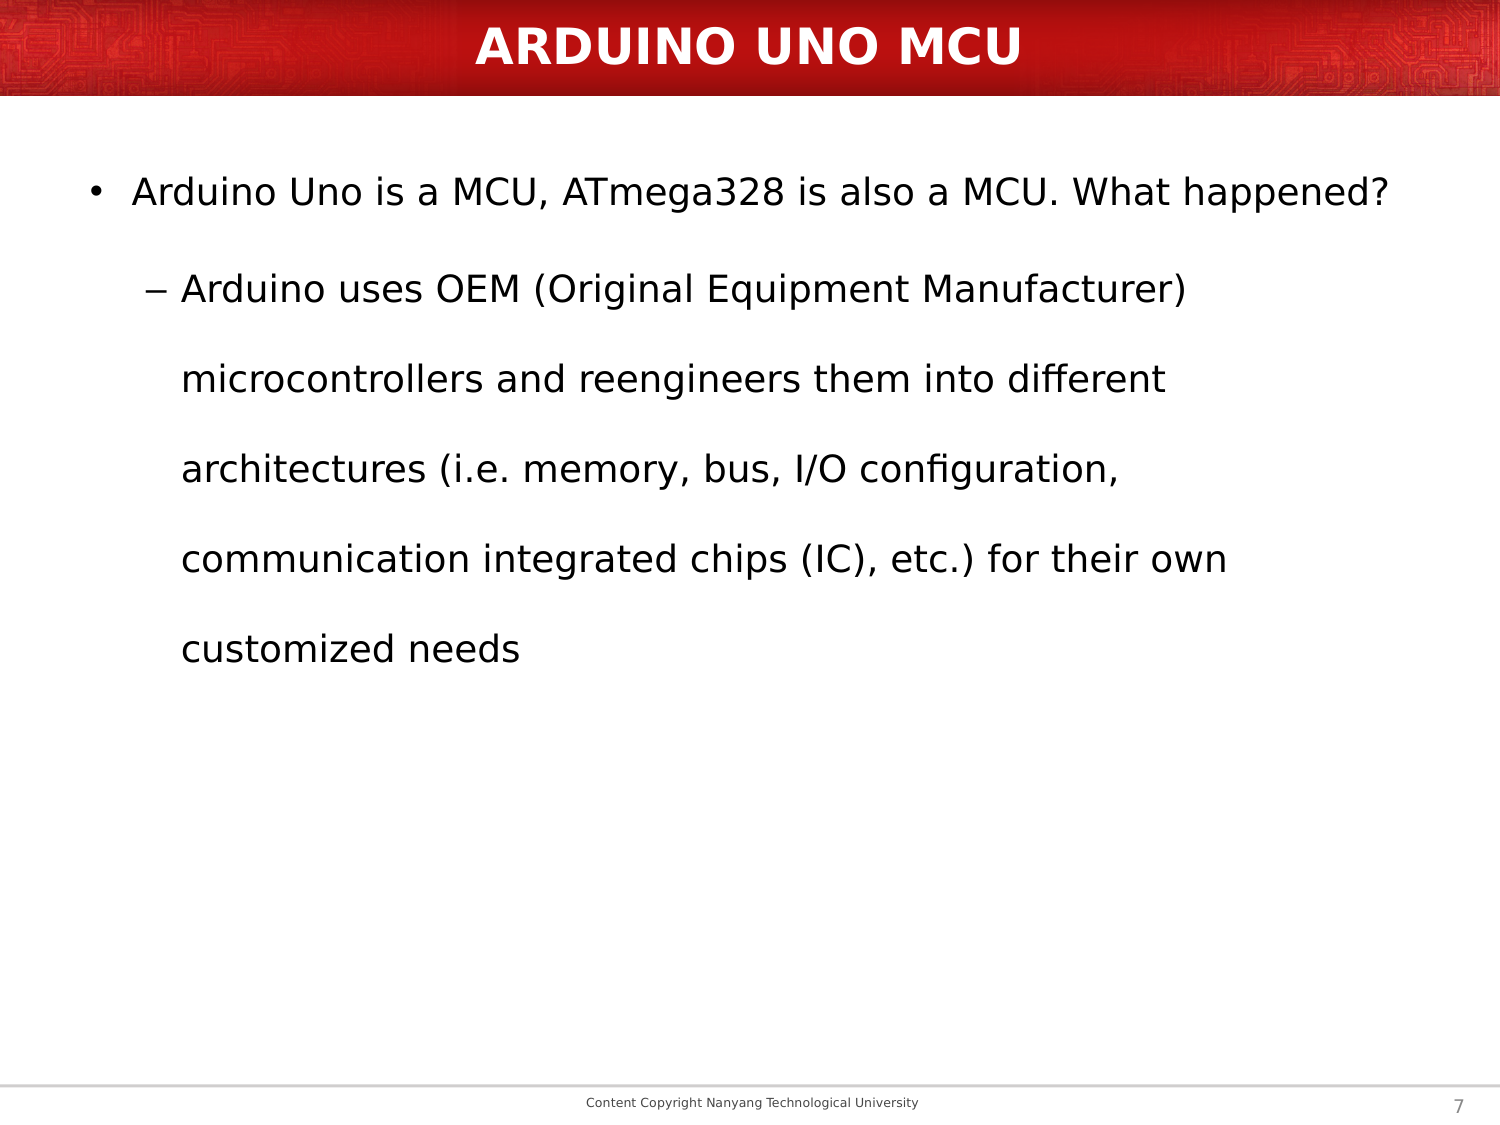

# ARDUINO UNO MCU
Arduino Uno is a MCU, ATmega328 is also a MCU. What happened?
Arduino uses OEM (Original Equipment Manufacturer) microcontrollers and reengineers them into different architectures (i.e. memory, bus, I/O configuration, communication integrated chips (IC), etc.) for their own customized needs